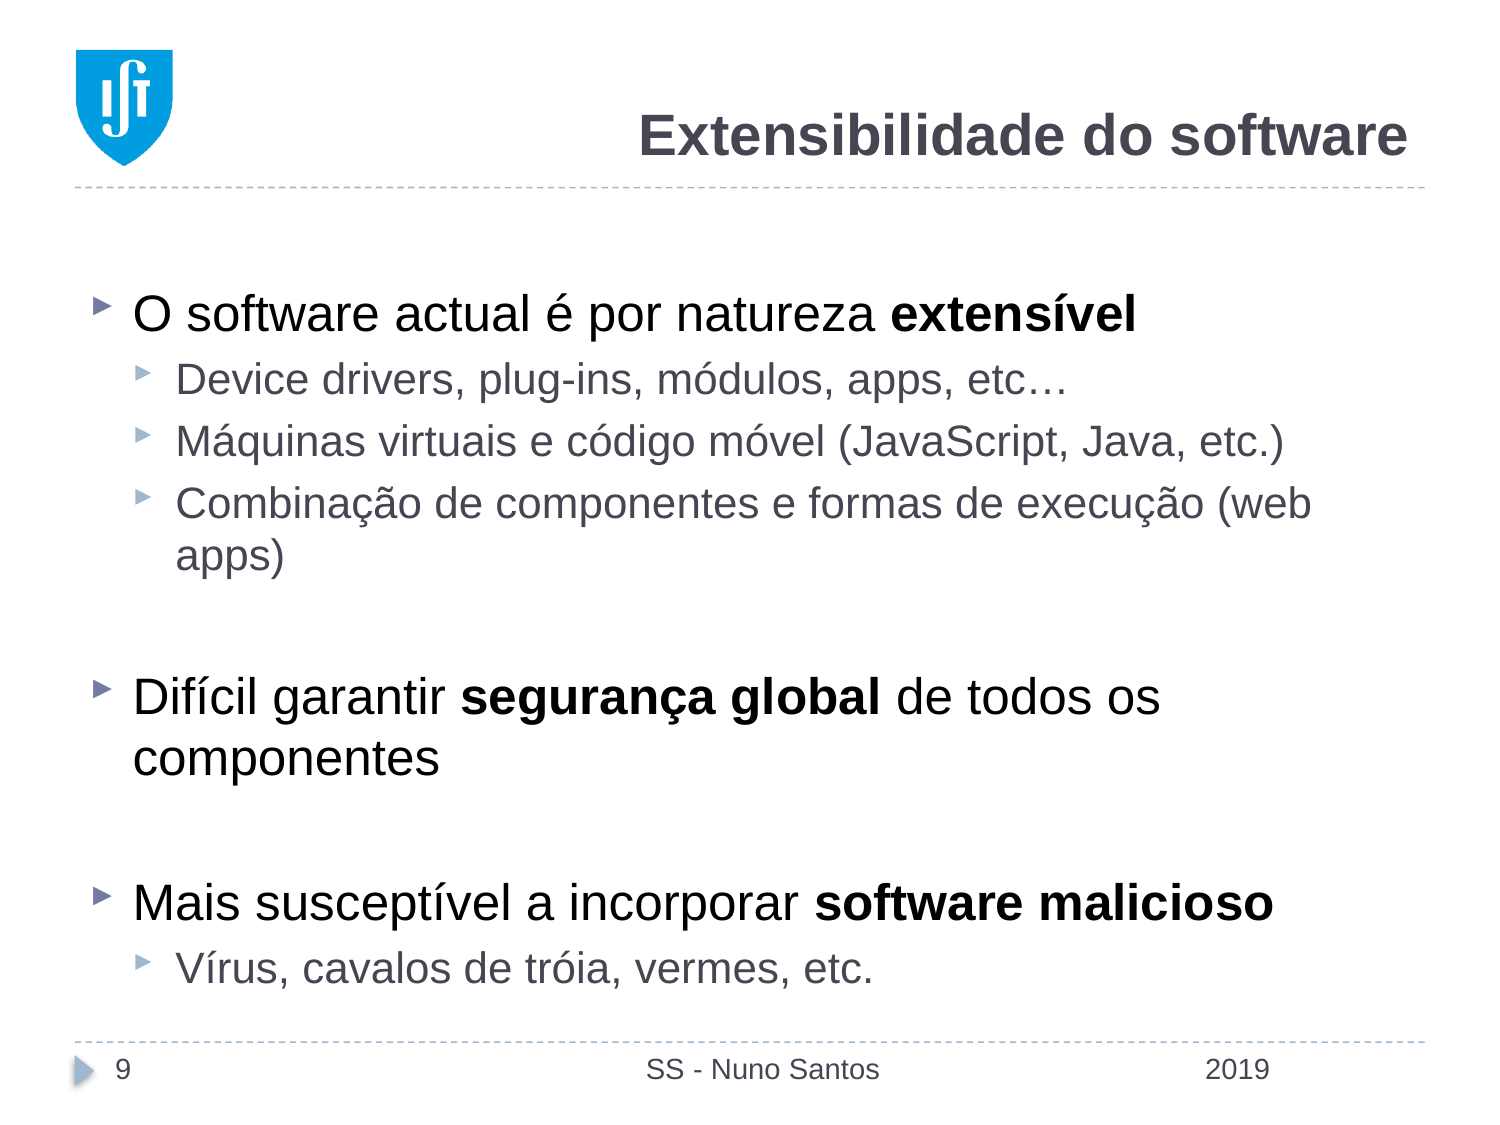

# Extensibilidade do software

O software actual é por natureza extensível
Device drivers, plug-ins, módulos, apps, etc…
Máquinas virtuais e código móvel (JavaScript, Java, etc.)
Combinação de componentes e formas de execução (web apps)

Difícil garantir segurança global de todos os componentes

Mais susceptível a incorporar software malicioso
Vírus, cavalos de tróia, vermes, etc.

9
SS - Nuno Santos
2019